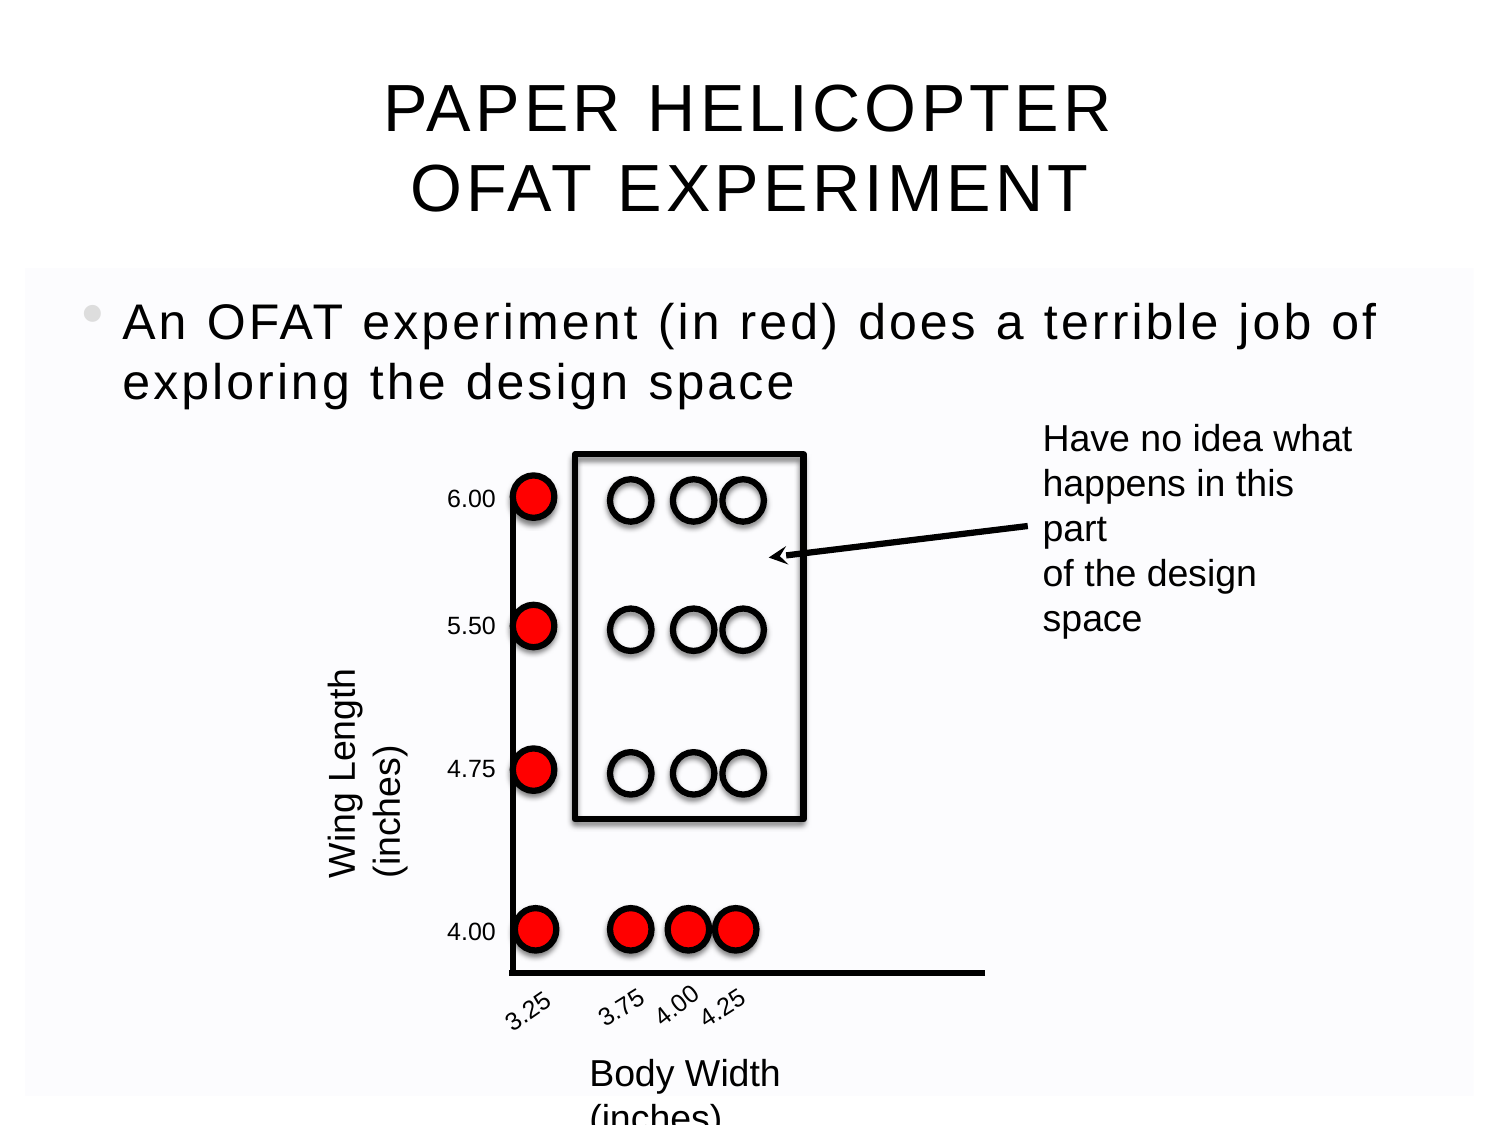

# PAPER HELICOPTER OFAT EXPERIMENT
An OFAT experiment (in red) does a terrible job of exploring the design space

Have no idea what
happens in this part
of the design space

6.00

5.50

Wing Length (inches)
4.75

4.00

4.00
3.75
4.25
3.25
Body Width (inches)